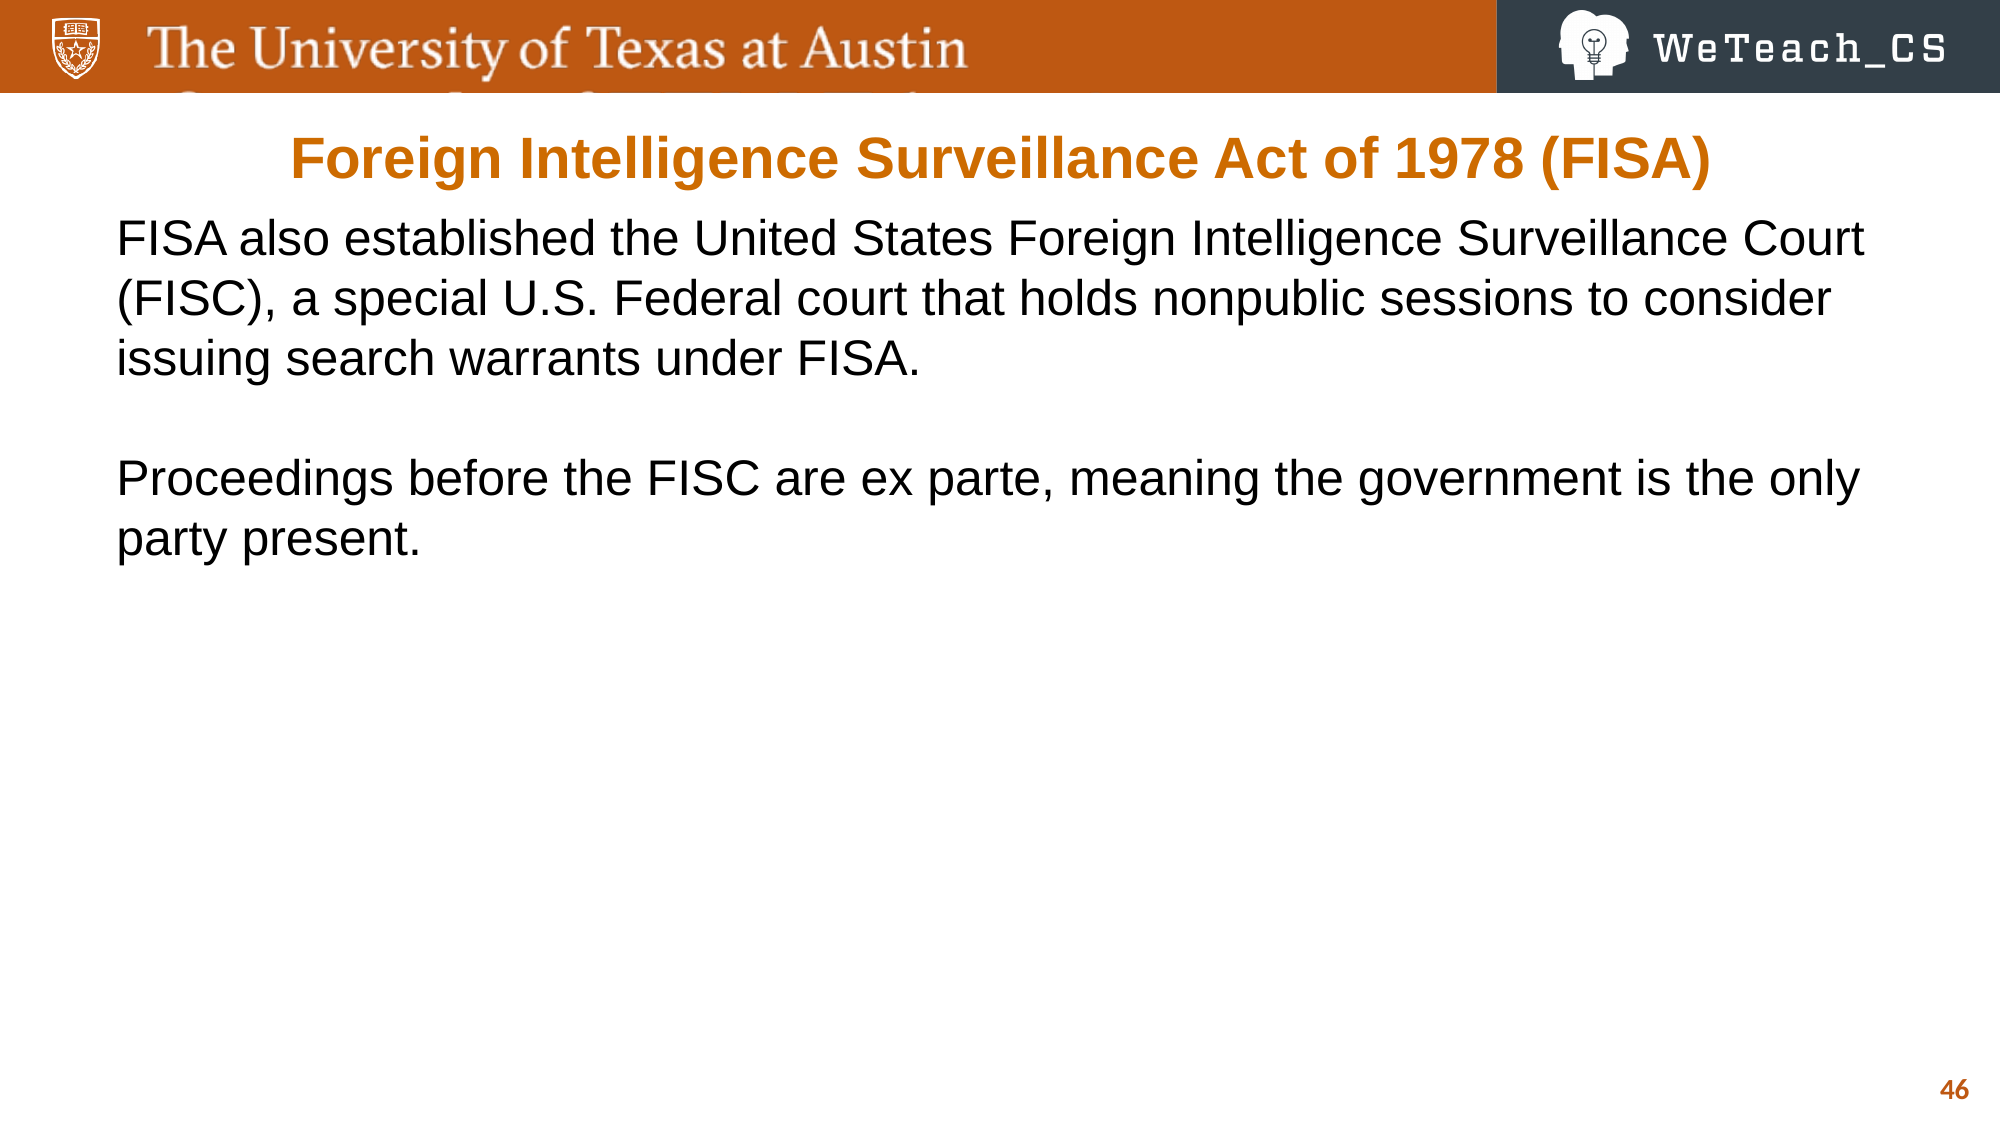

Foreign Intelligence Surveillance Act of 1978 (FISA)
FISA also established the United States Foreign Intelligence Surveillance Court (FISC), a special U.S. Federal court that holds nonpublic sessions to consider issuing search warrants under FISA.

Proceedings before the FISC are ex parte, meaning the government is the only party present.